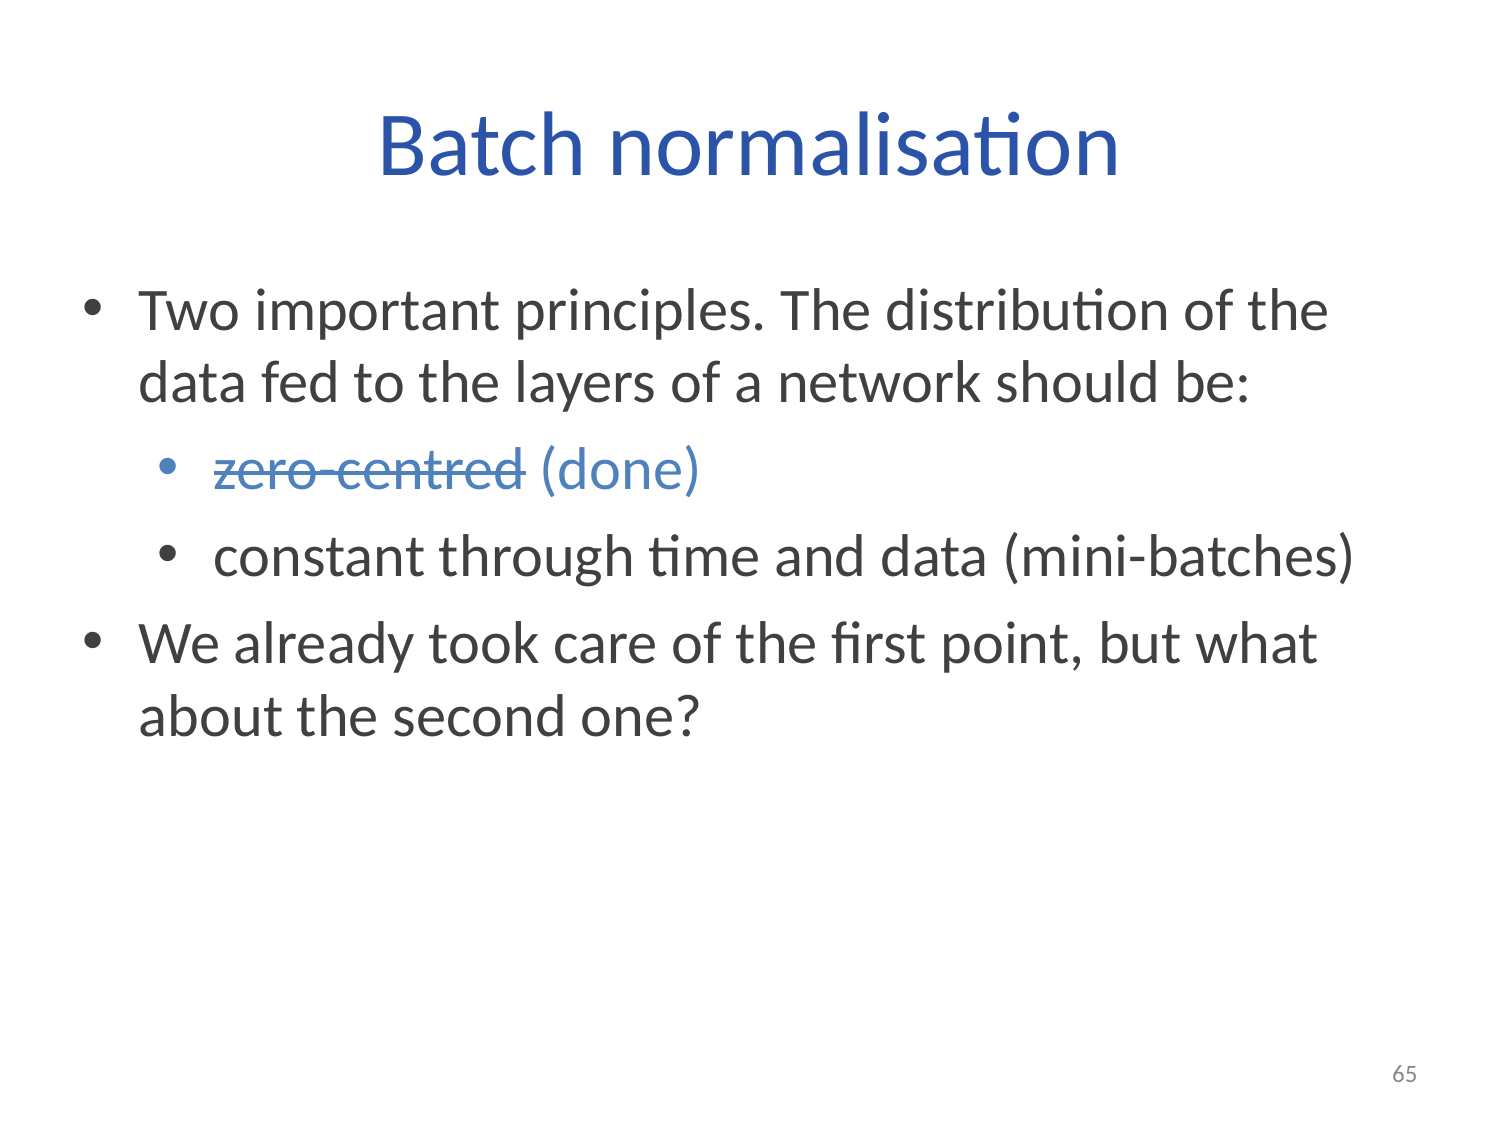

# Batch normalisation
Two important principles. The distribution of the data fed to the layers of a network should be:
zero-centred (done)
constant through time and data (mini-batches)
We already took care of the first point, but what about the second one?
65